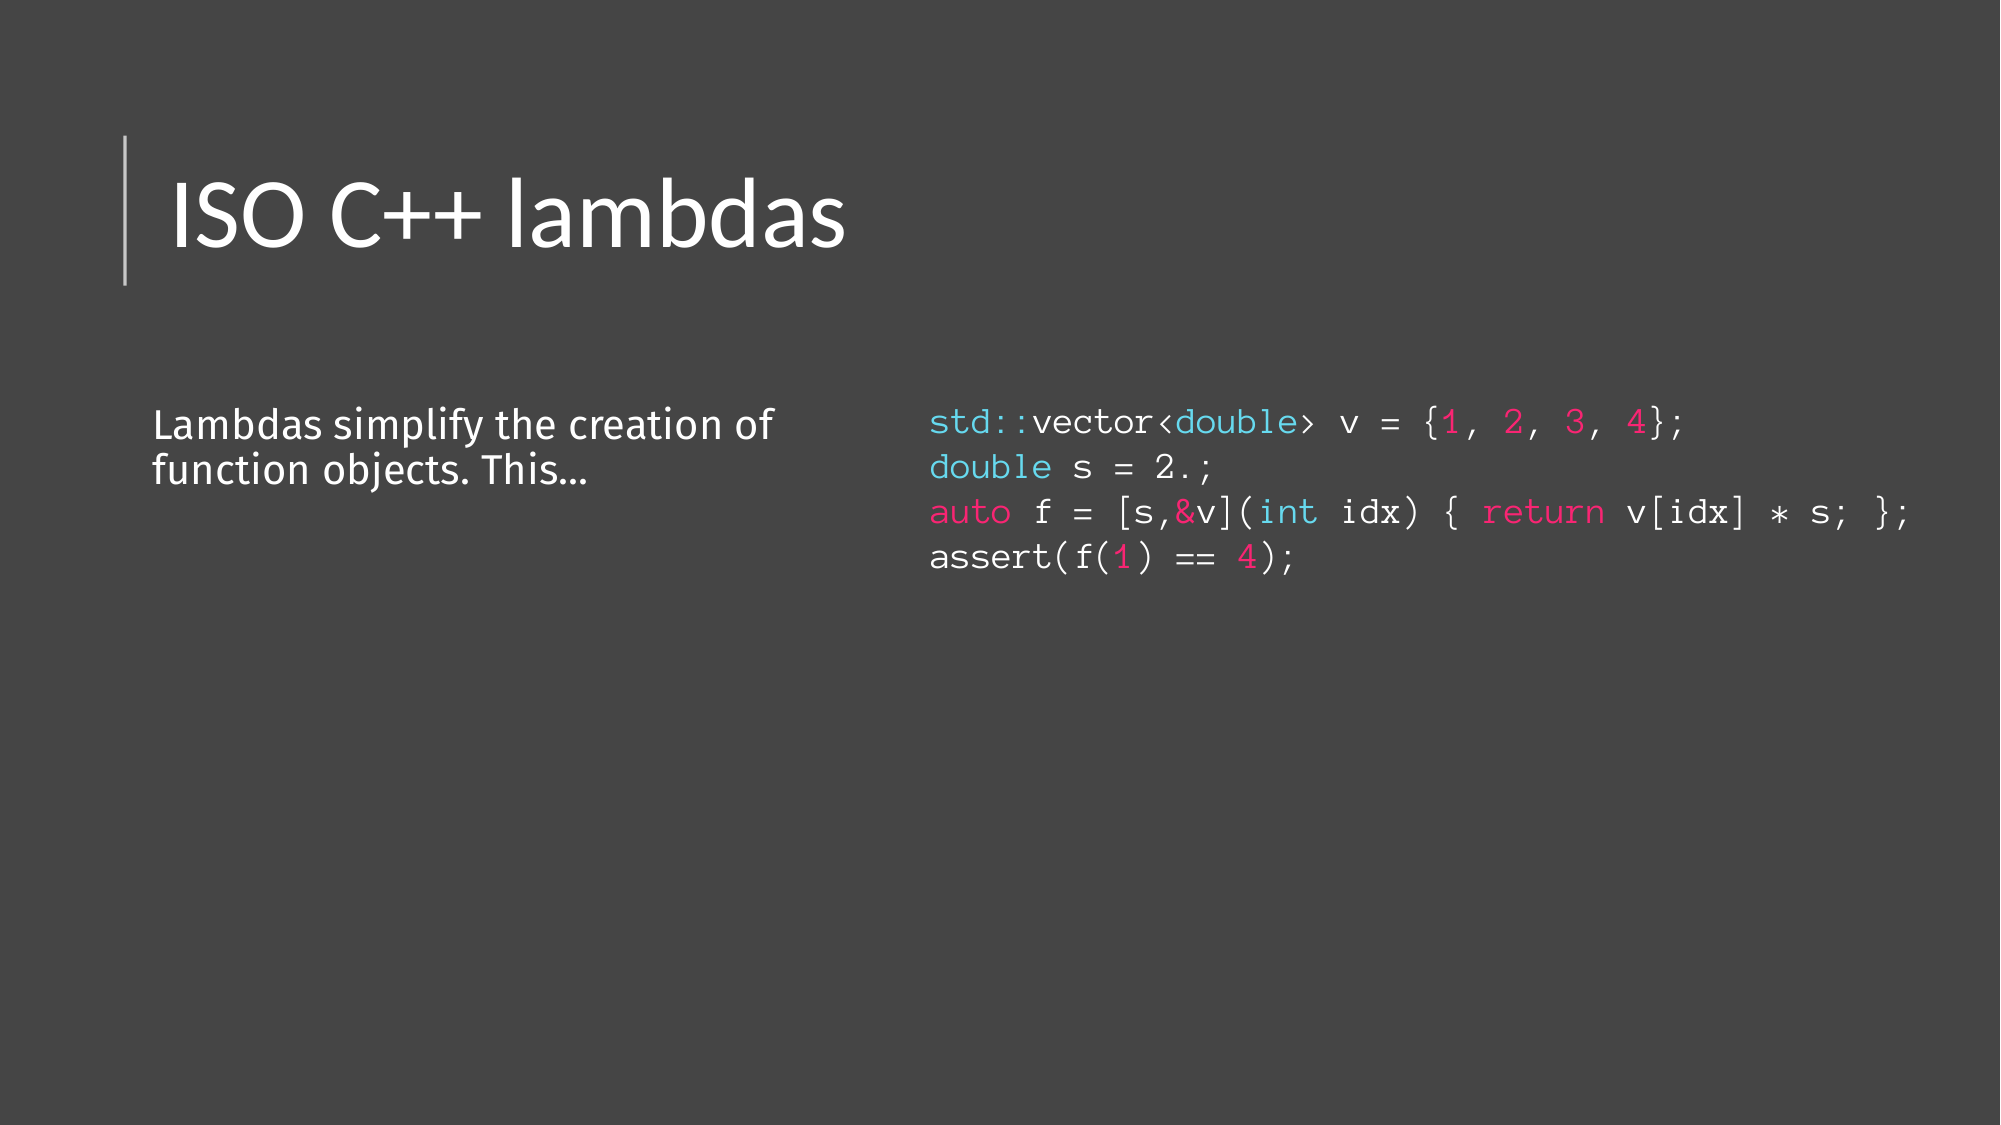

# ISO C++ lambdas
std::vector<double> v = {1, 2, 3, 4};
double s = 2.;
auto f = [s,&v](int idx) { return v[idx] * s; };
assert(f(1) == 4);

Lambdas simplify the creation of function objects. This...